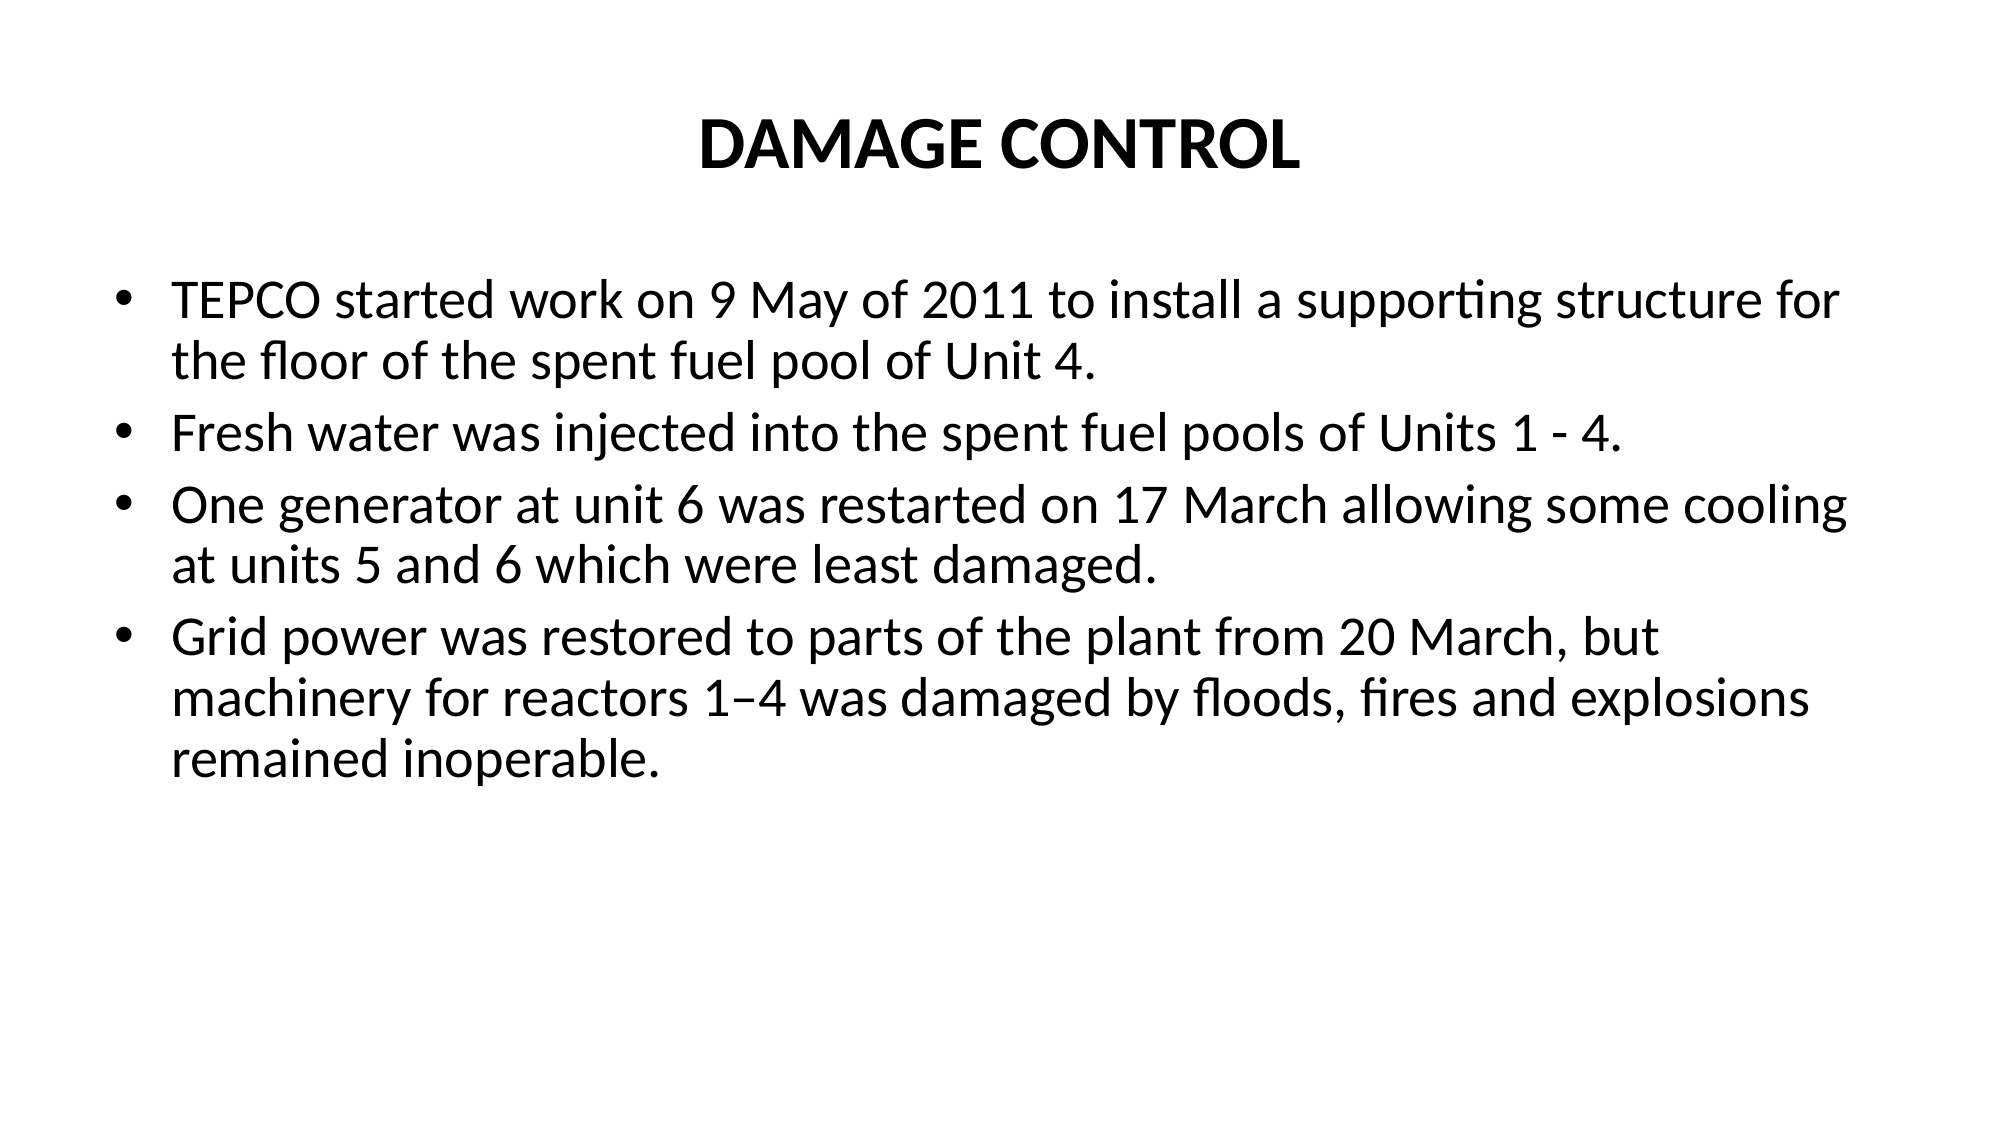

DAMAGE CONTROL
TEPCO started work on 9 May of 2011 to install a supporting structure for the floor of the spent fuel pool of Unit 4.
Fresh water was injected into the spent fuel pools of Units 1 - 4.
One generator at unit 6 was restarted on 17 March allowing some cooling at units 5 and 6 which were least damaged.
Grid power was restored to parts of the plant from 20 March, but machinery for reactors 1–4 was damaged by floods, fires and explosions remained inoperable.